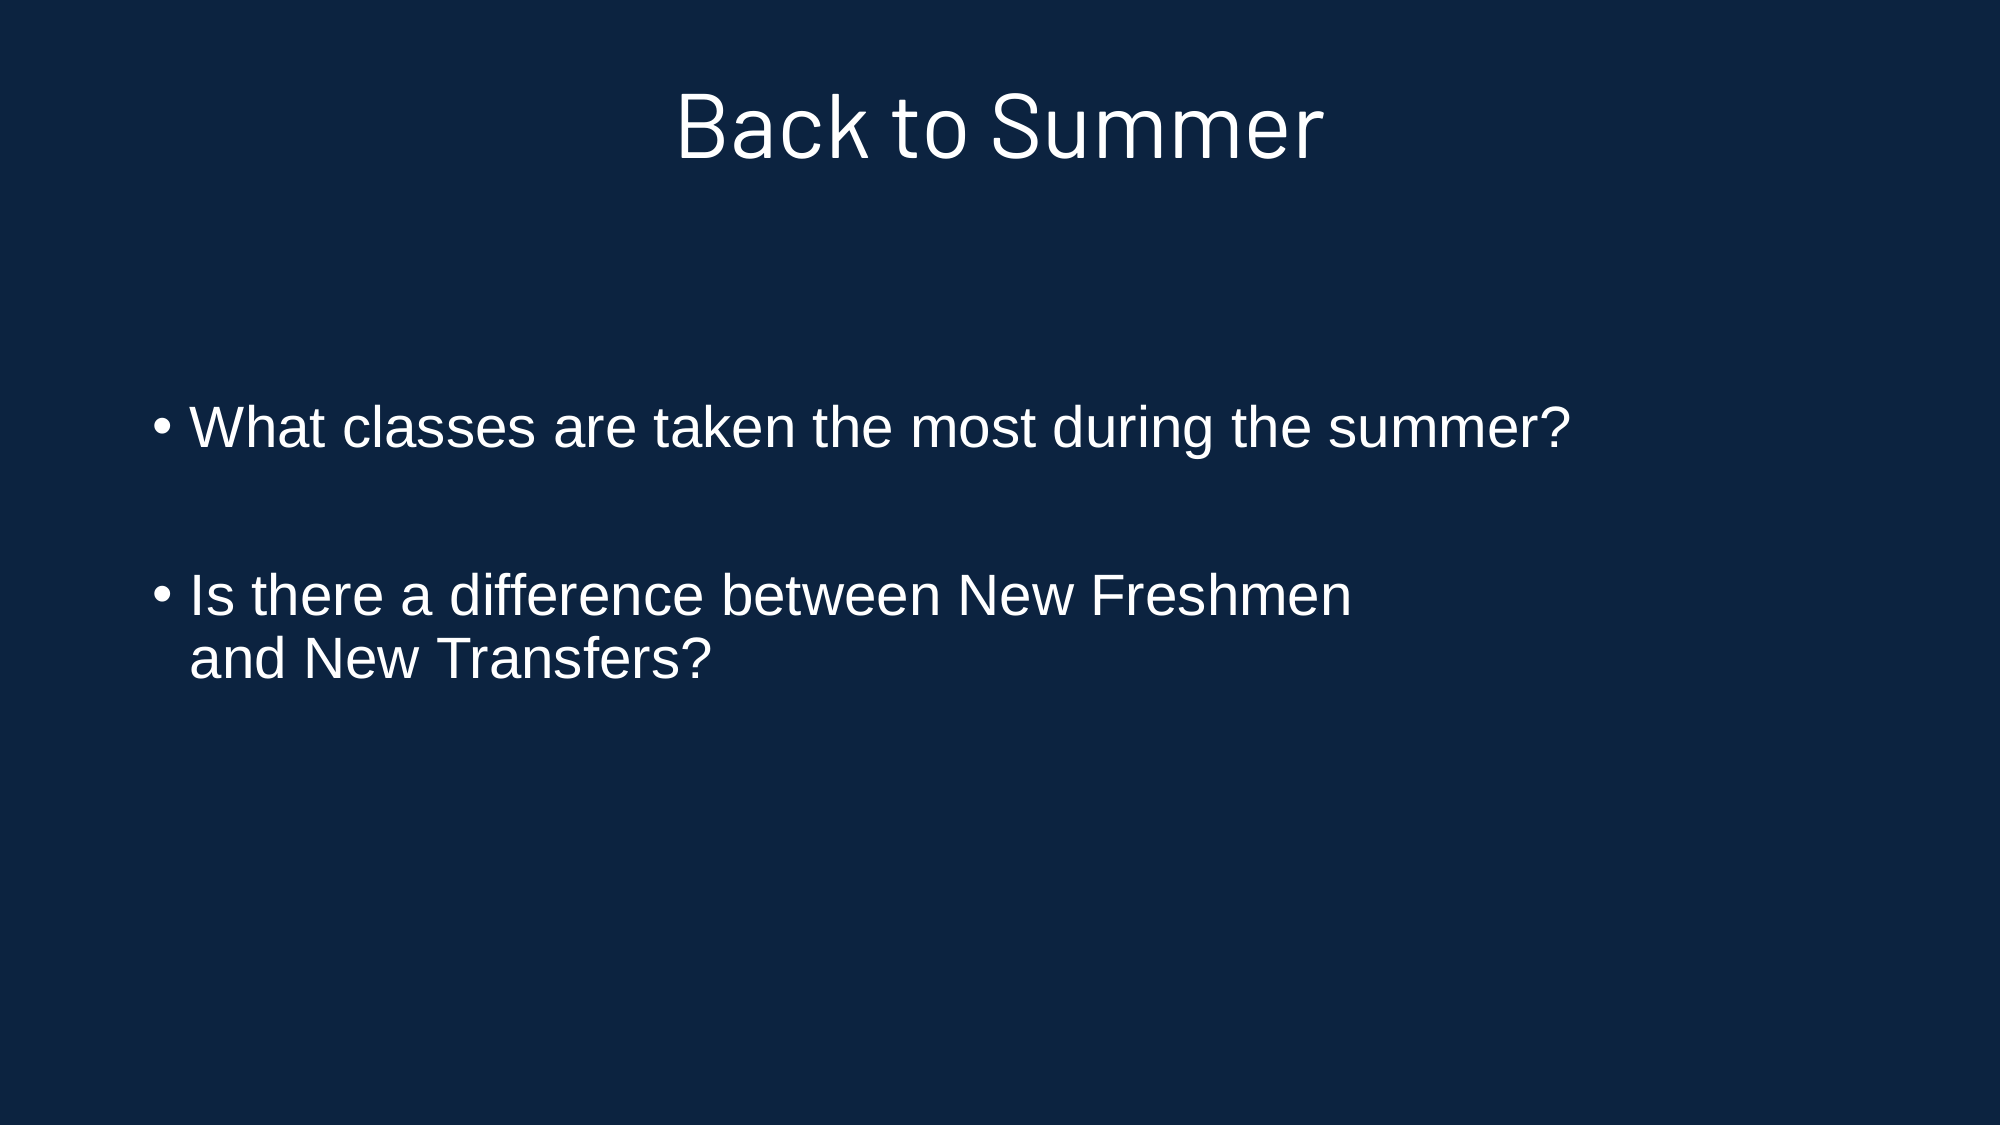

# Back to Summer

What classes are taken the most during the summer?

Is there a difference between New Freshmen and New Transfers?